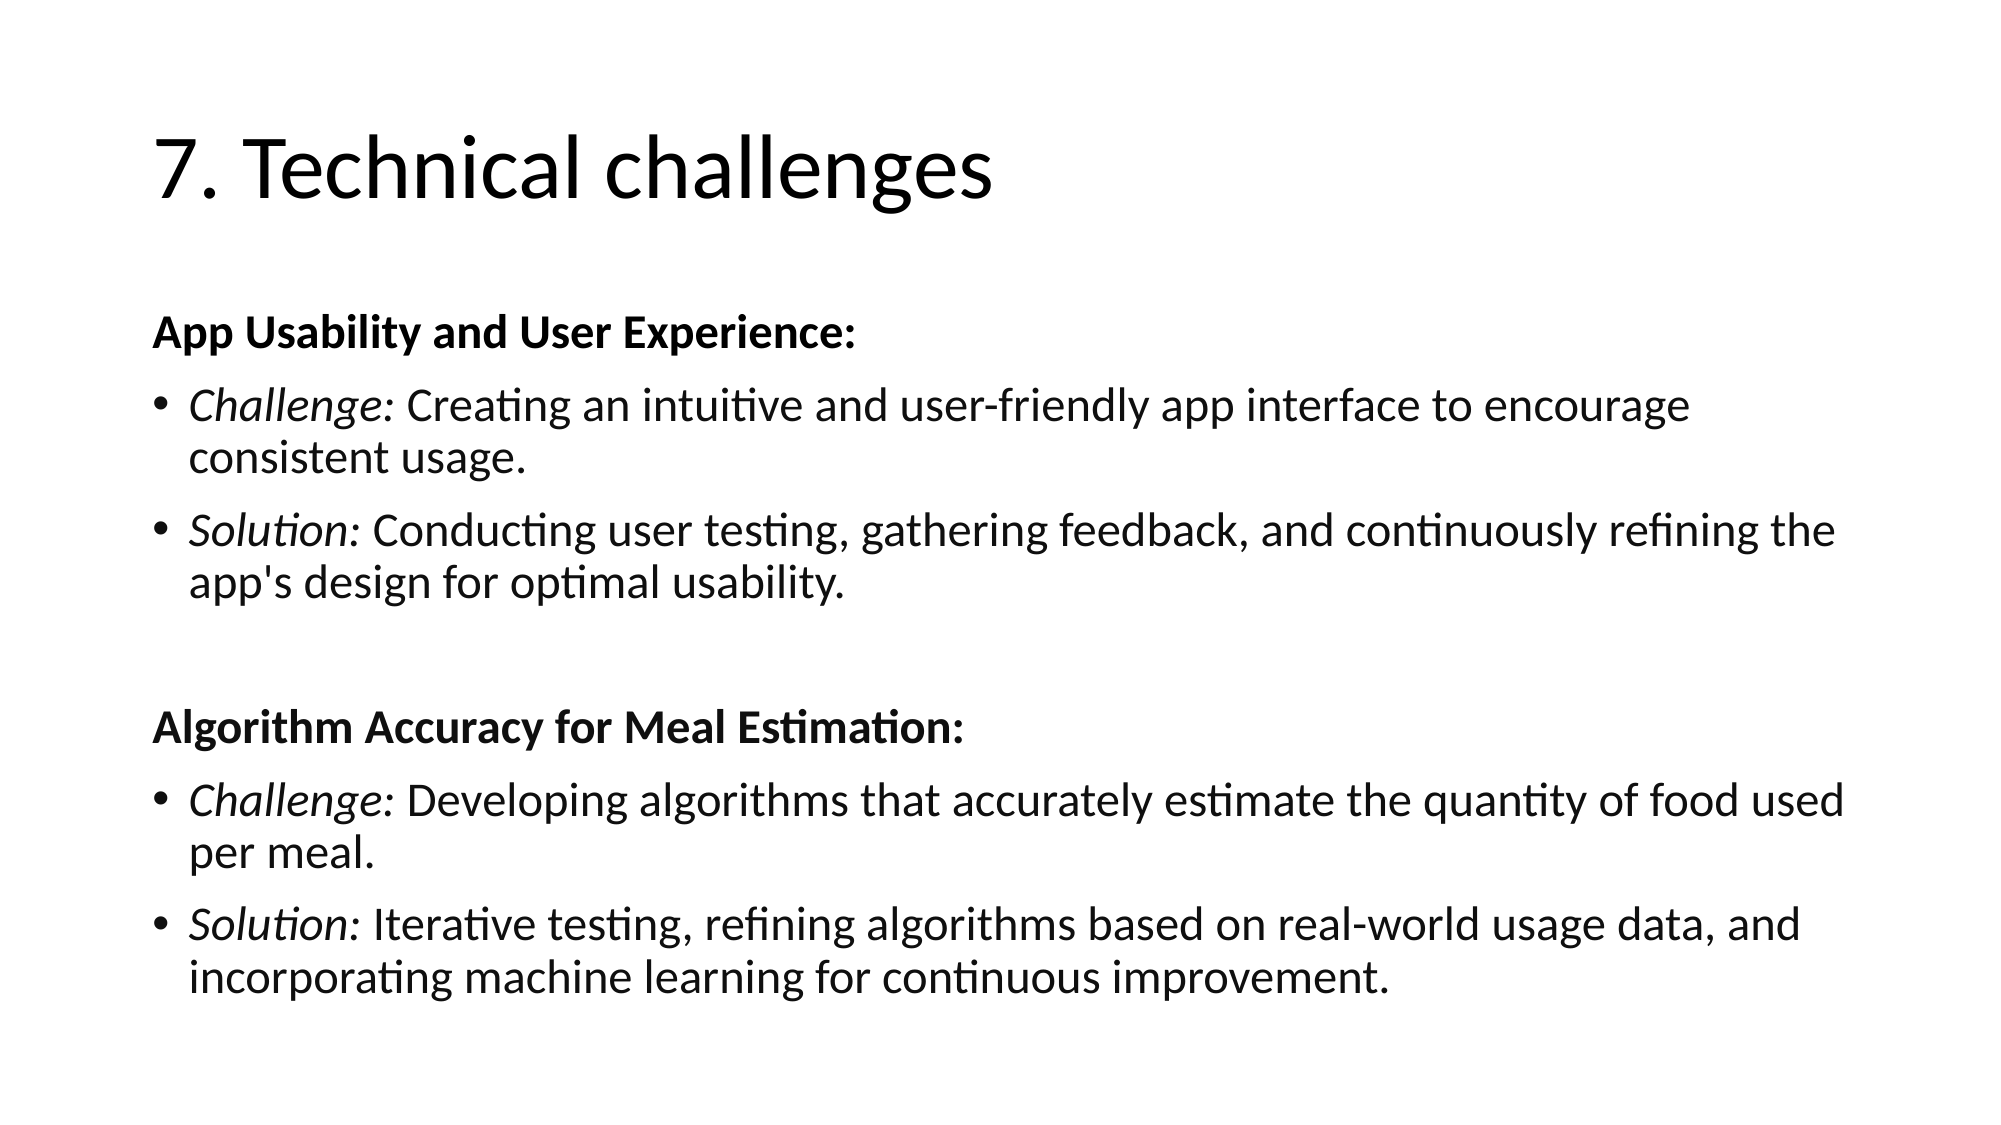

# 7. Technical challenges
App Usability and User Experience:
Challenge: Creating an intuitive and user-friendly app interface to encourage consistent usage.
Solution: Conducting user testing, gathering feedback, and continuously refining the app's design for optimal usability.

Algorithm Accuracy for Meal Estimation:
Challenge: Developing algorithms that accurately estimate the quantity of food used per meal.
Solution: Iterative testing, refining algorithms based on real-world usage data, and incorporating machine learning for continuous improvement.